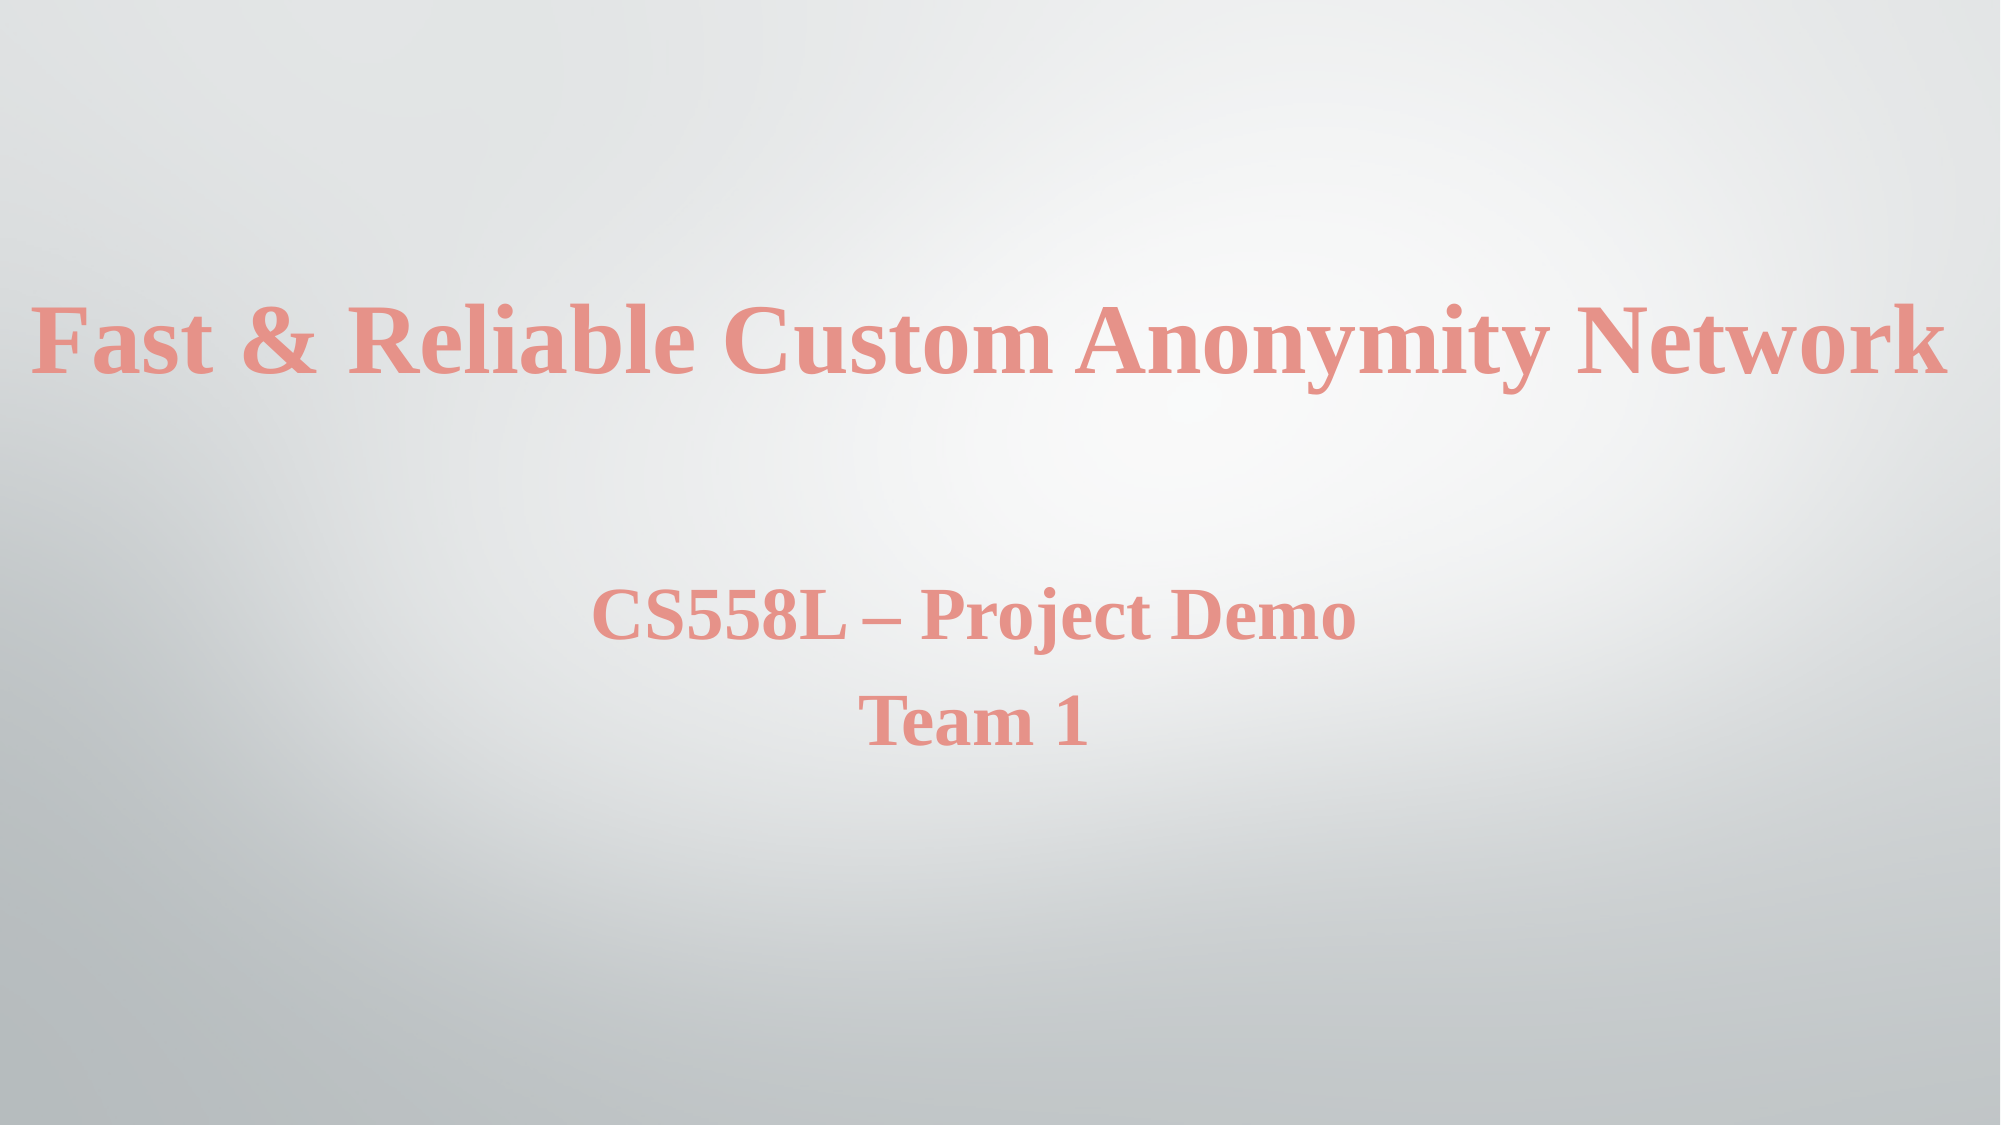

Fast & Reliable Custom Anonymity Network
CS558L – Project Demo
Team 1